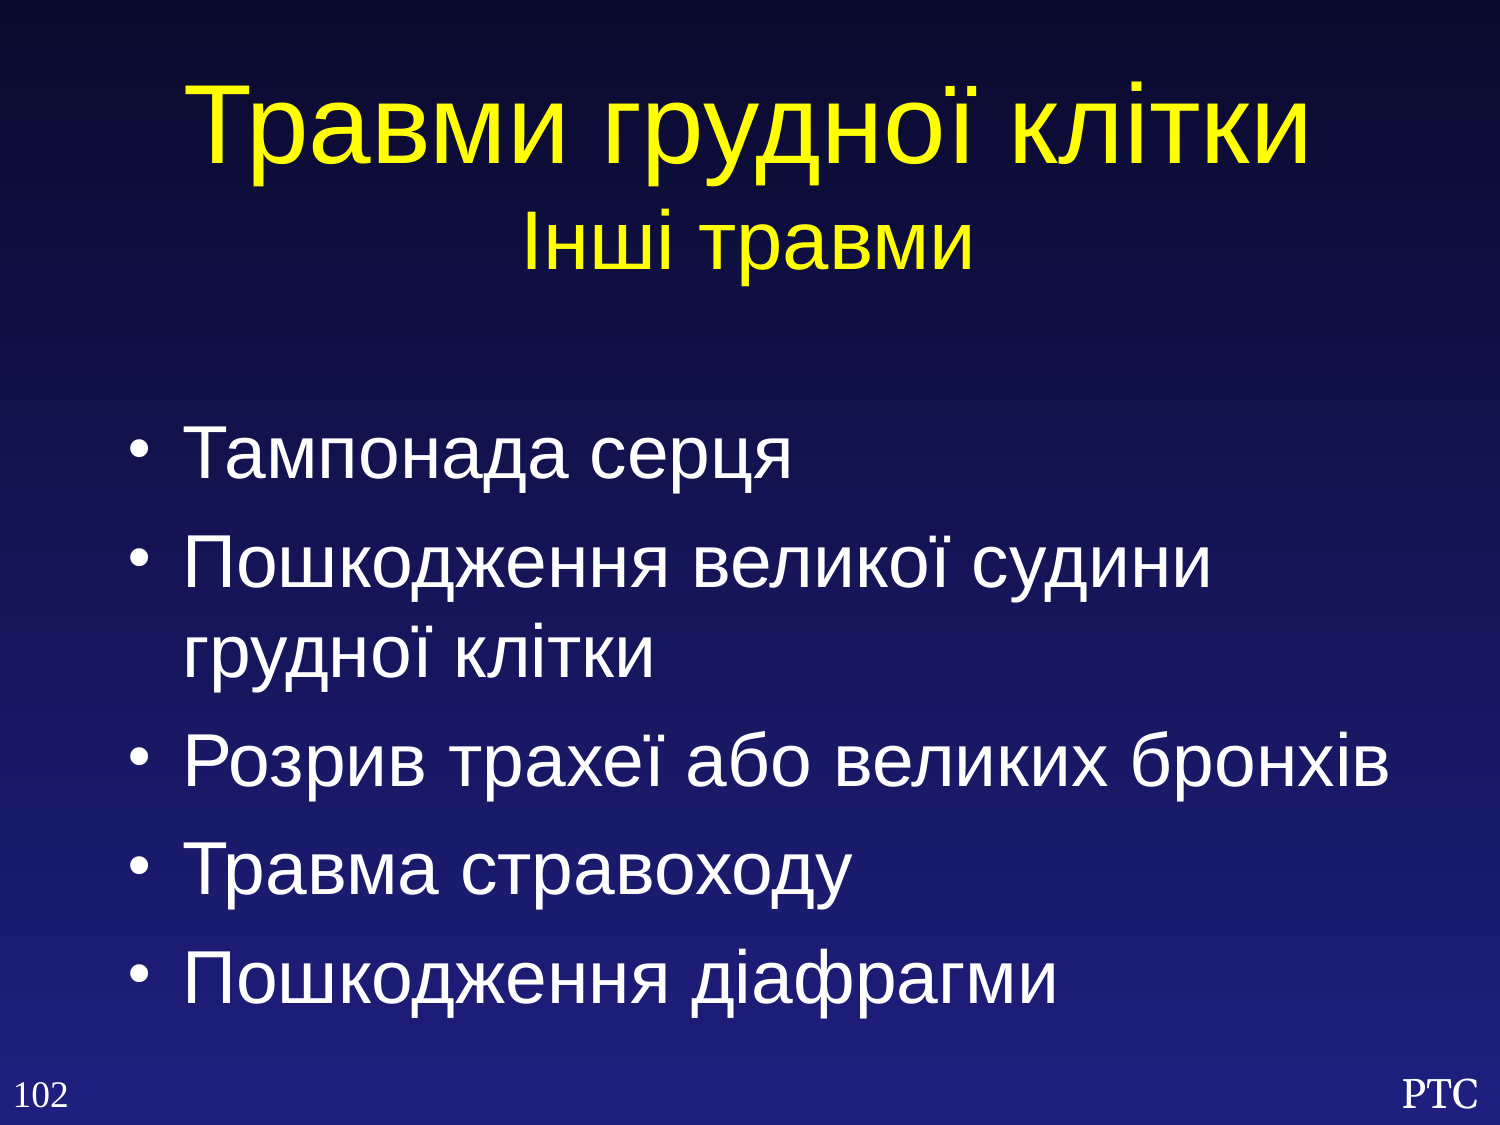

Травми грудної клітки
Інші травми
Тампонада серця
Пошкодження великої судини грудної клітки
Розрив трахеї або великих бронхів
Травма стравоходу
Пошкодження діафрагми
102